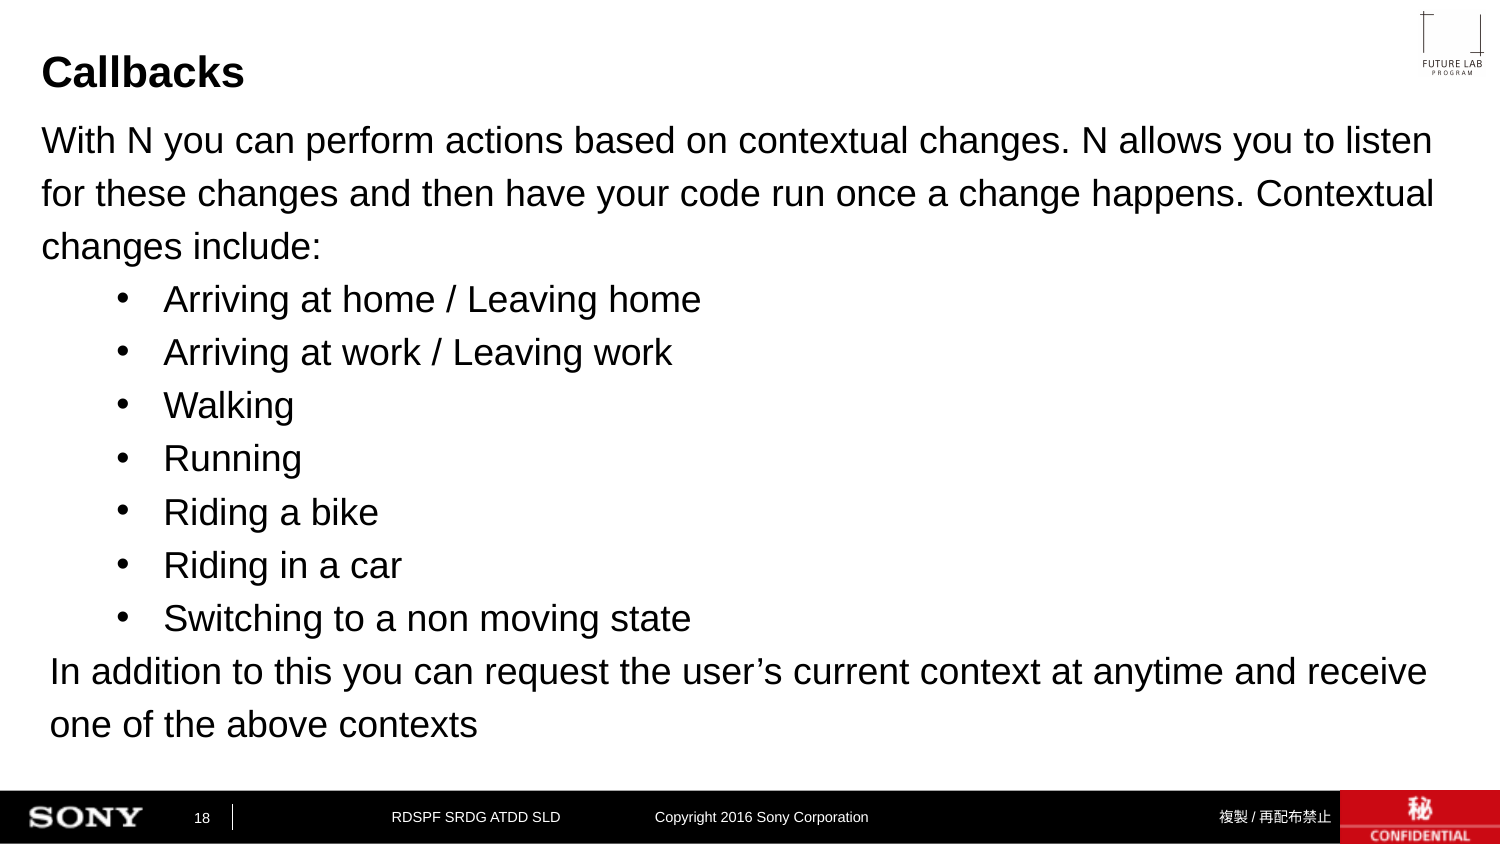

# Callbacks
With N you can perform actions based on contextual changes. N allows you to listen for these changes and then have your code run once a change happens. Contextual changes include:
Arriving at home / Leaving home
Arriving at work / Leaving work
Walking
Running
Riding a bike
Riding in a car
Switching to a non moving state
In addition to this you can request the user’s current context at anytime and receive one of the above contexts